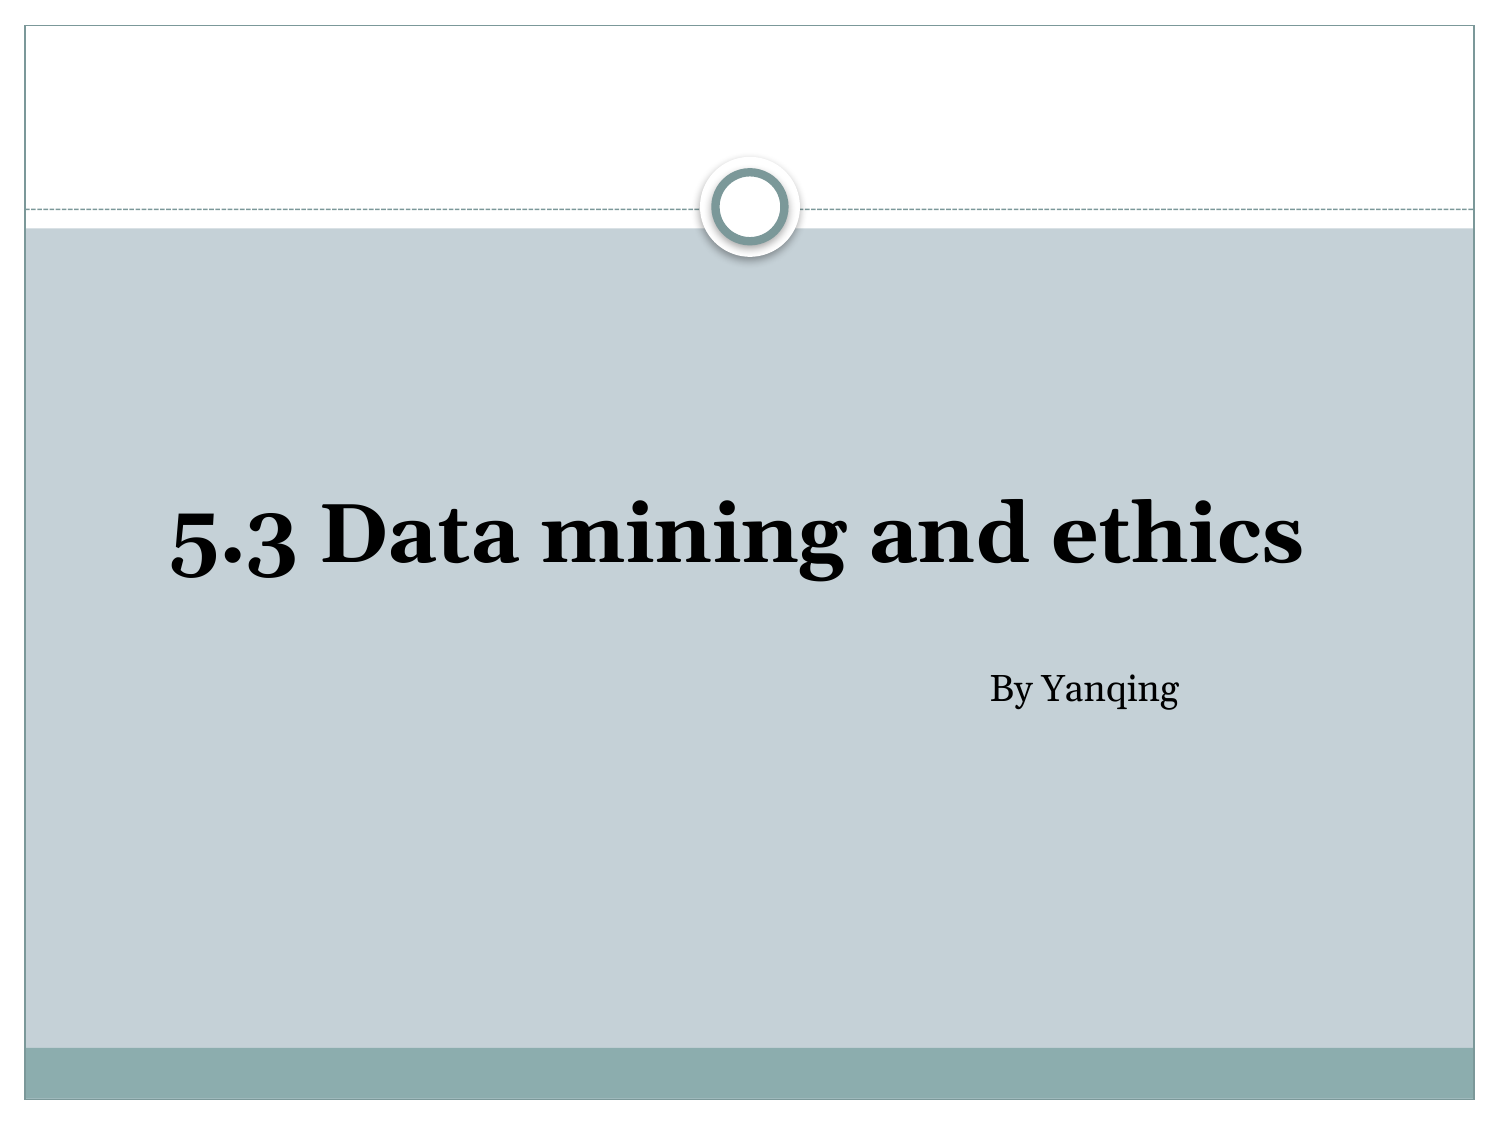

# 5.3 Data mining and ethics
By Yanqing